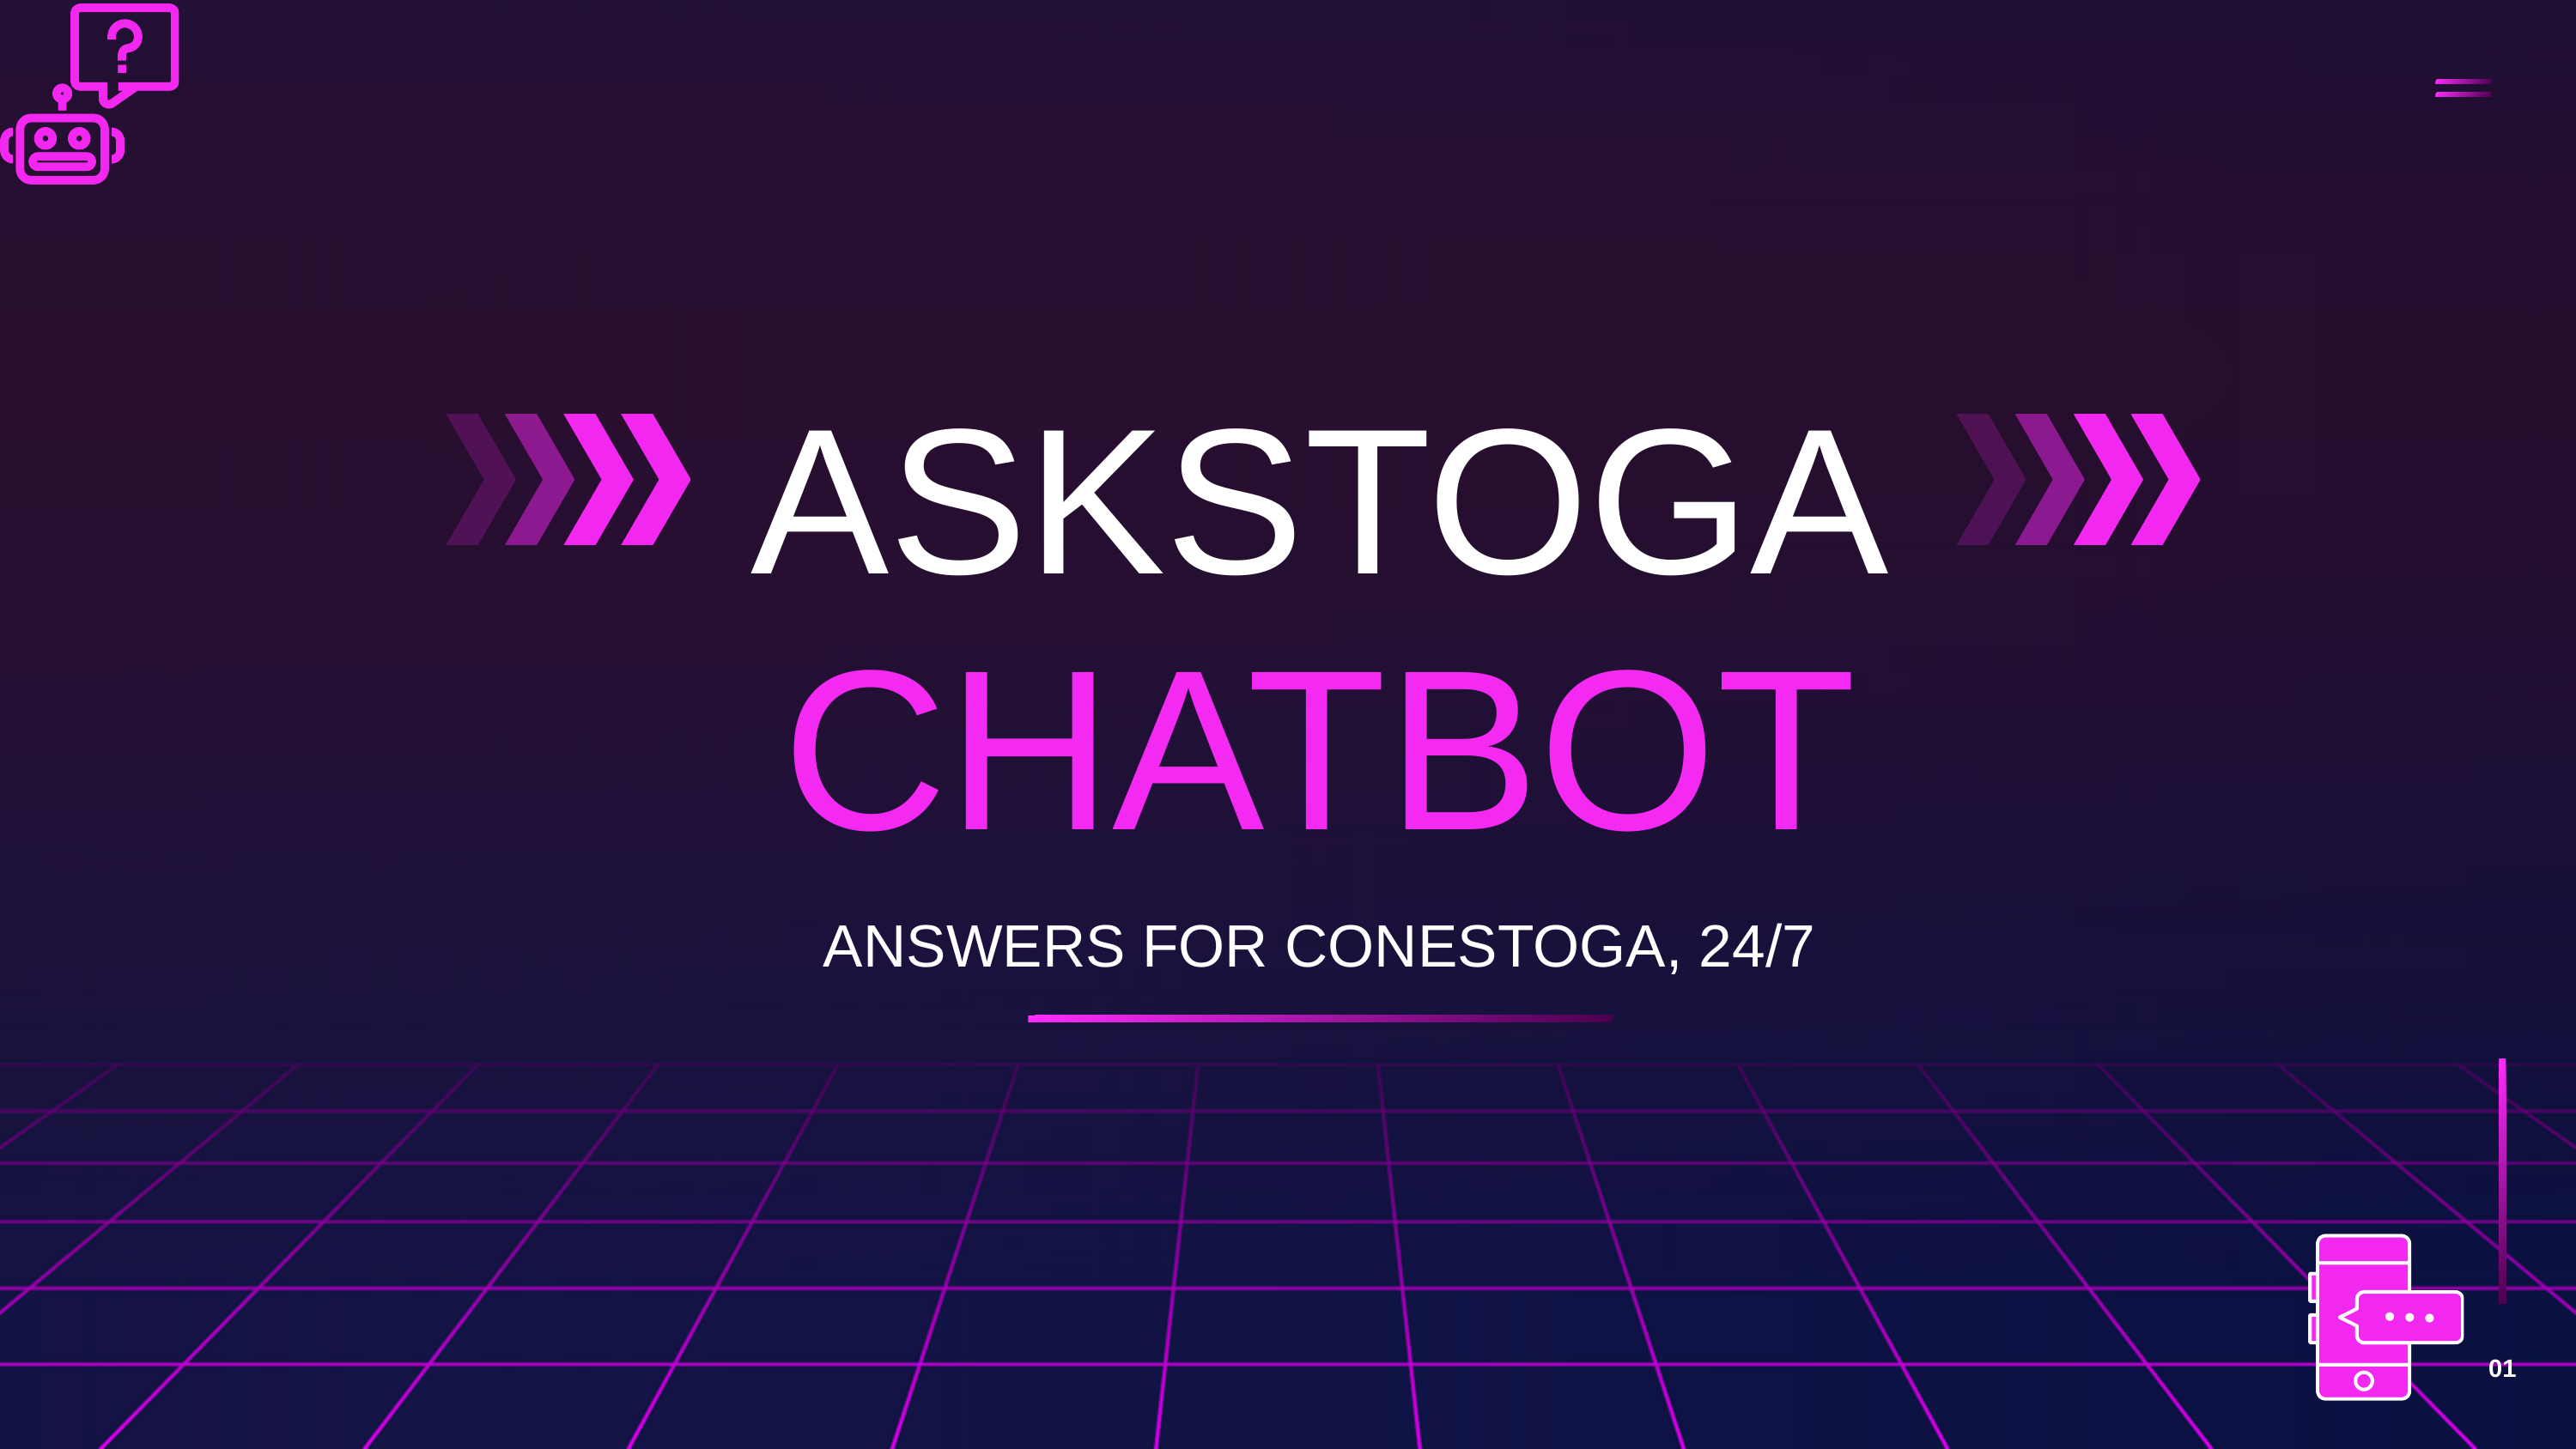

ASKSTOGA

 CHATBOT
ANSWERS FOR CONESTOGA, 24/7

01